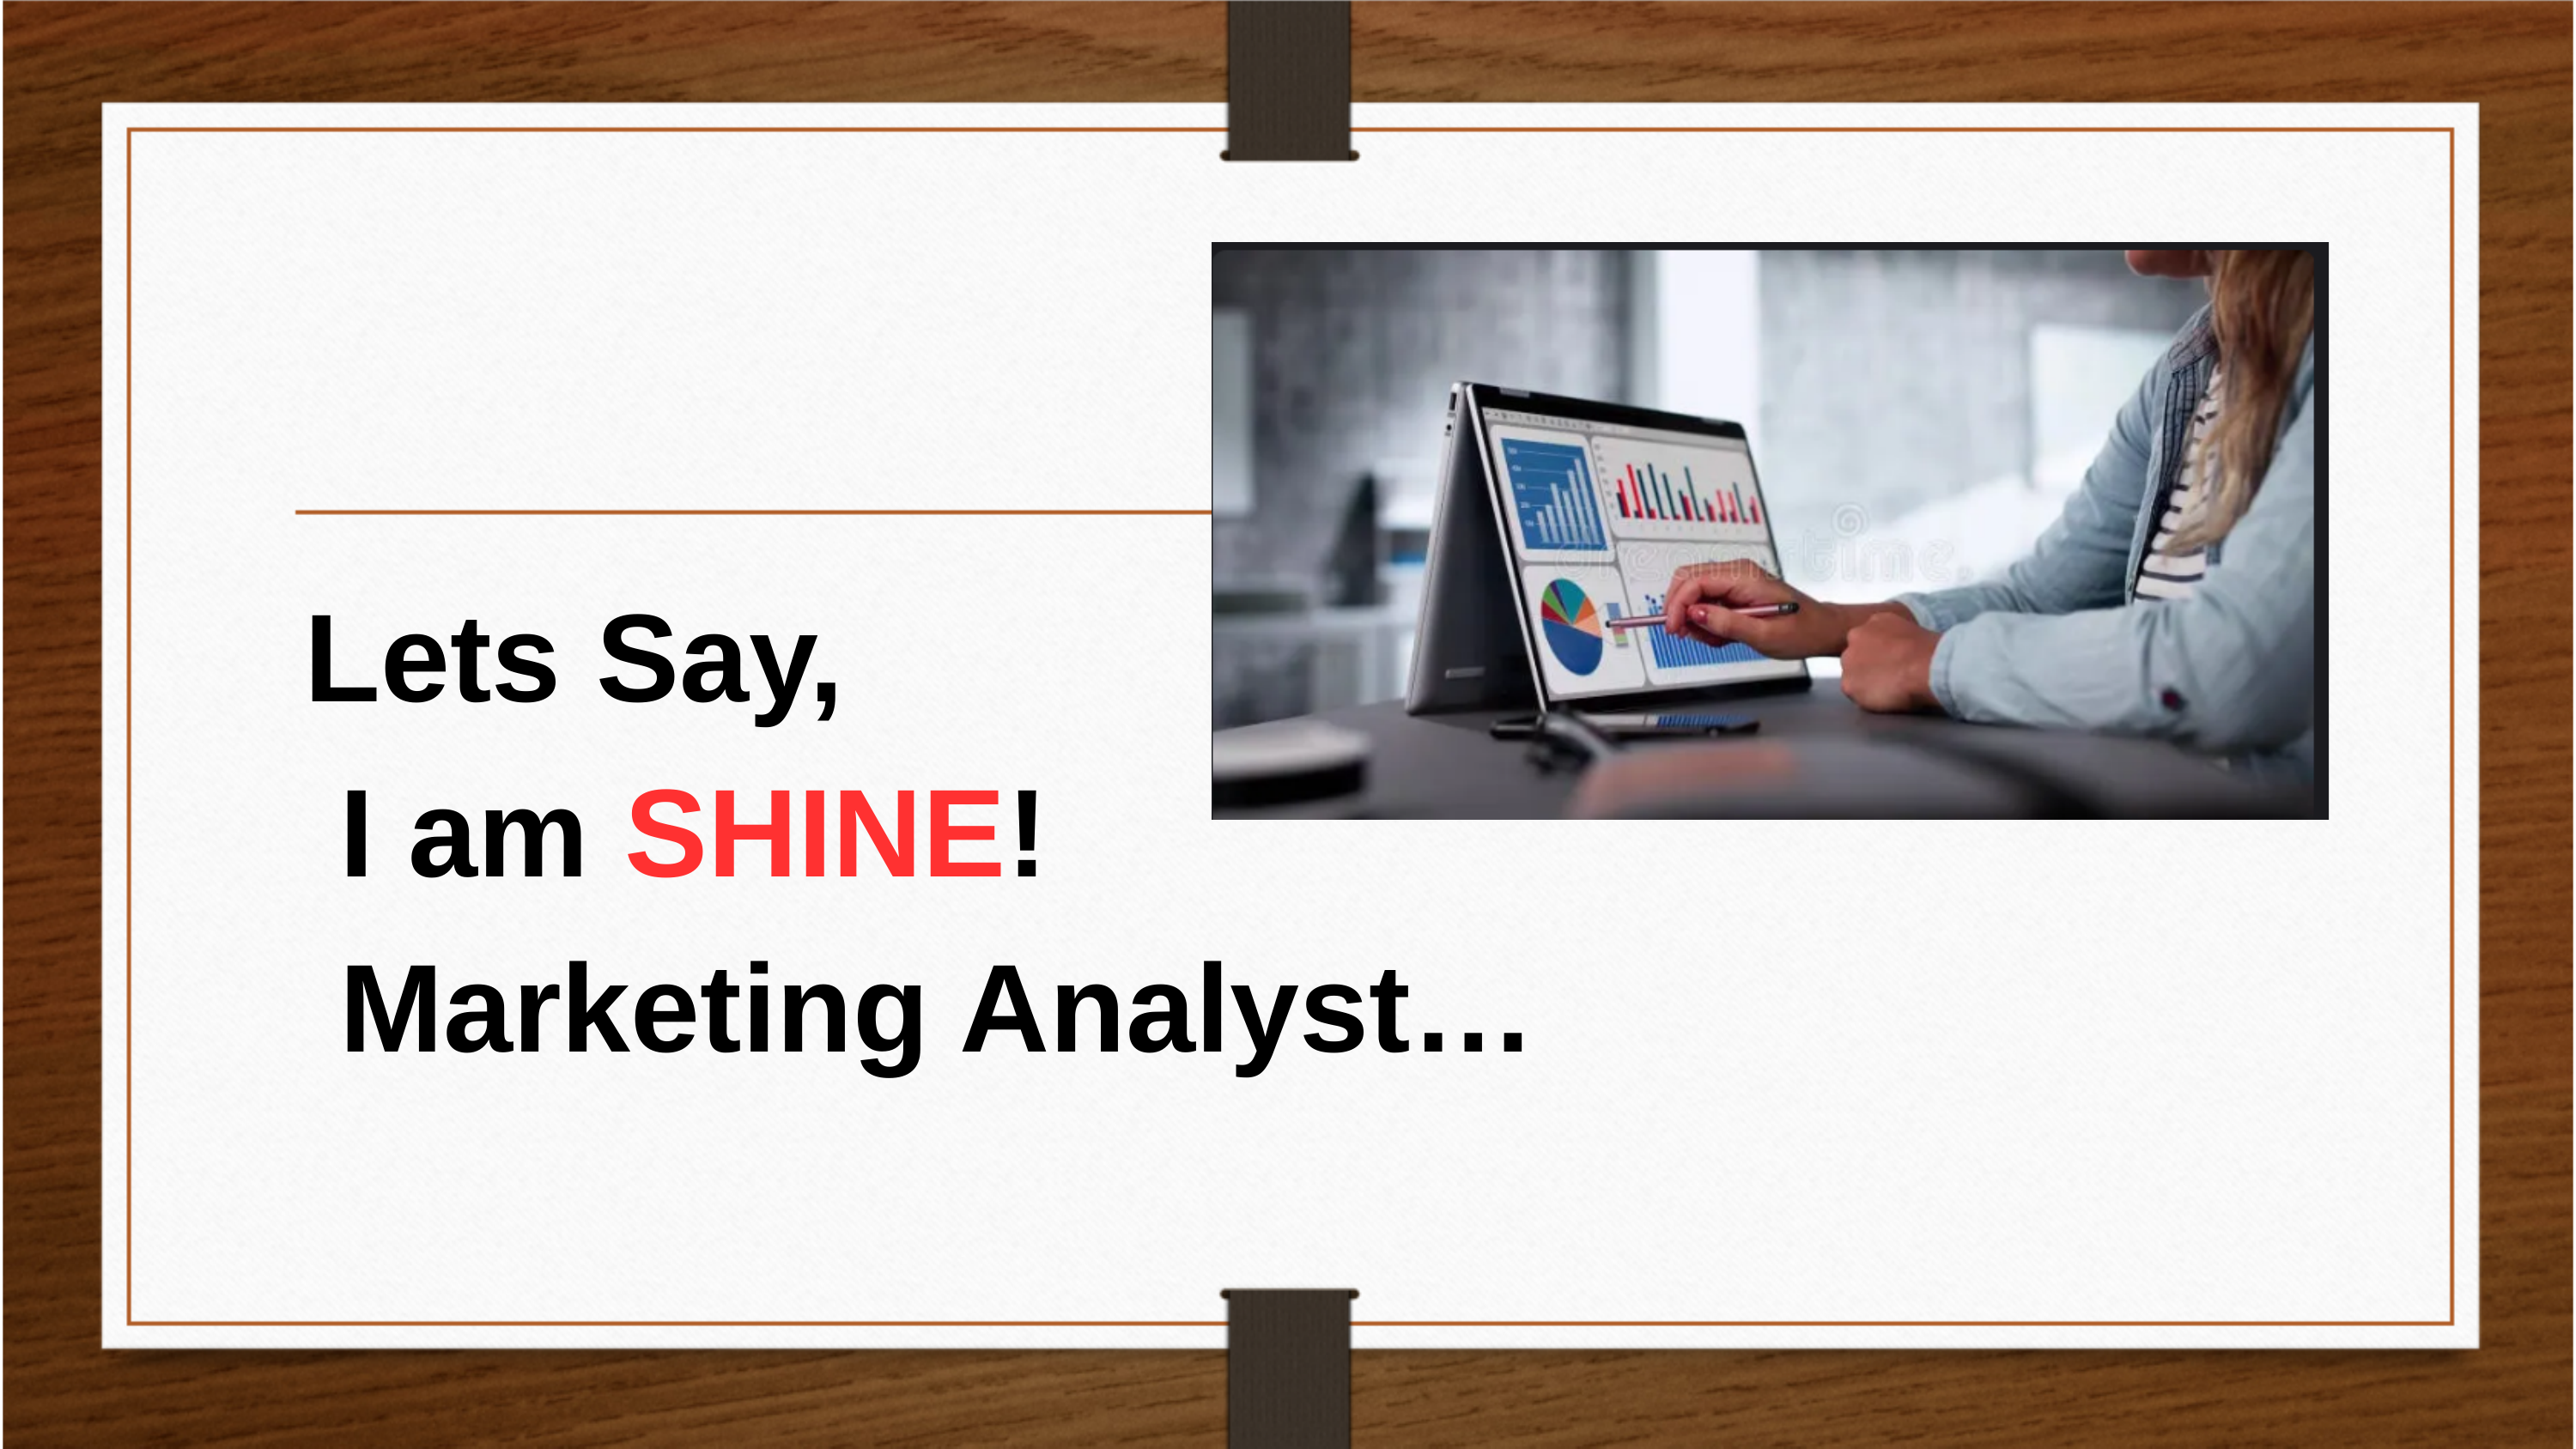

Lets Say,
 I am SHINE!
 Marketing Analyst…